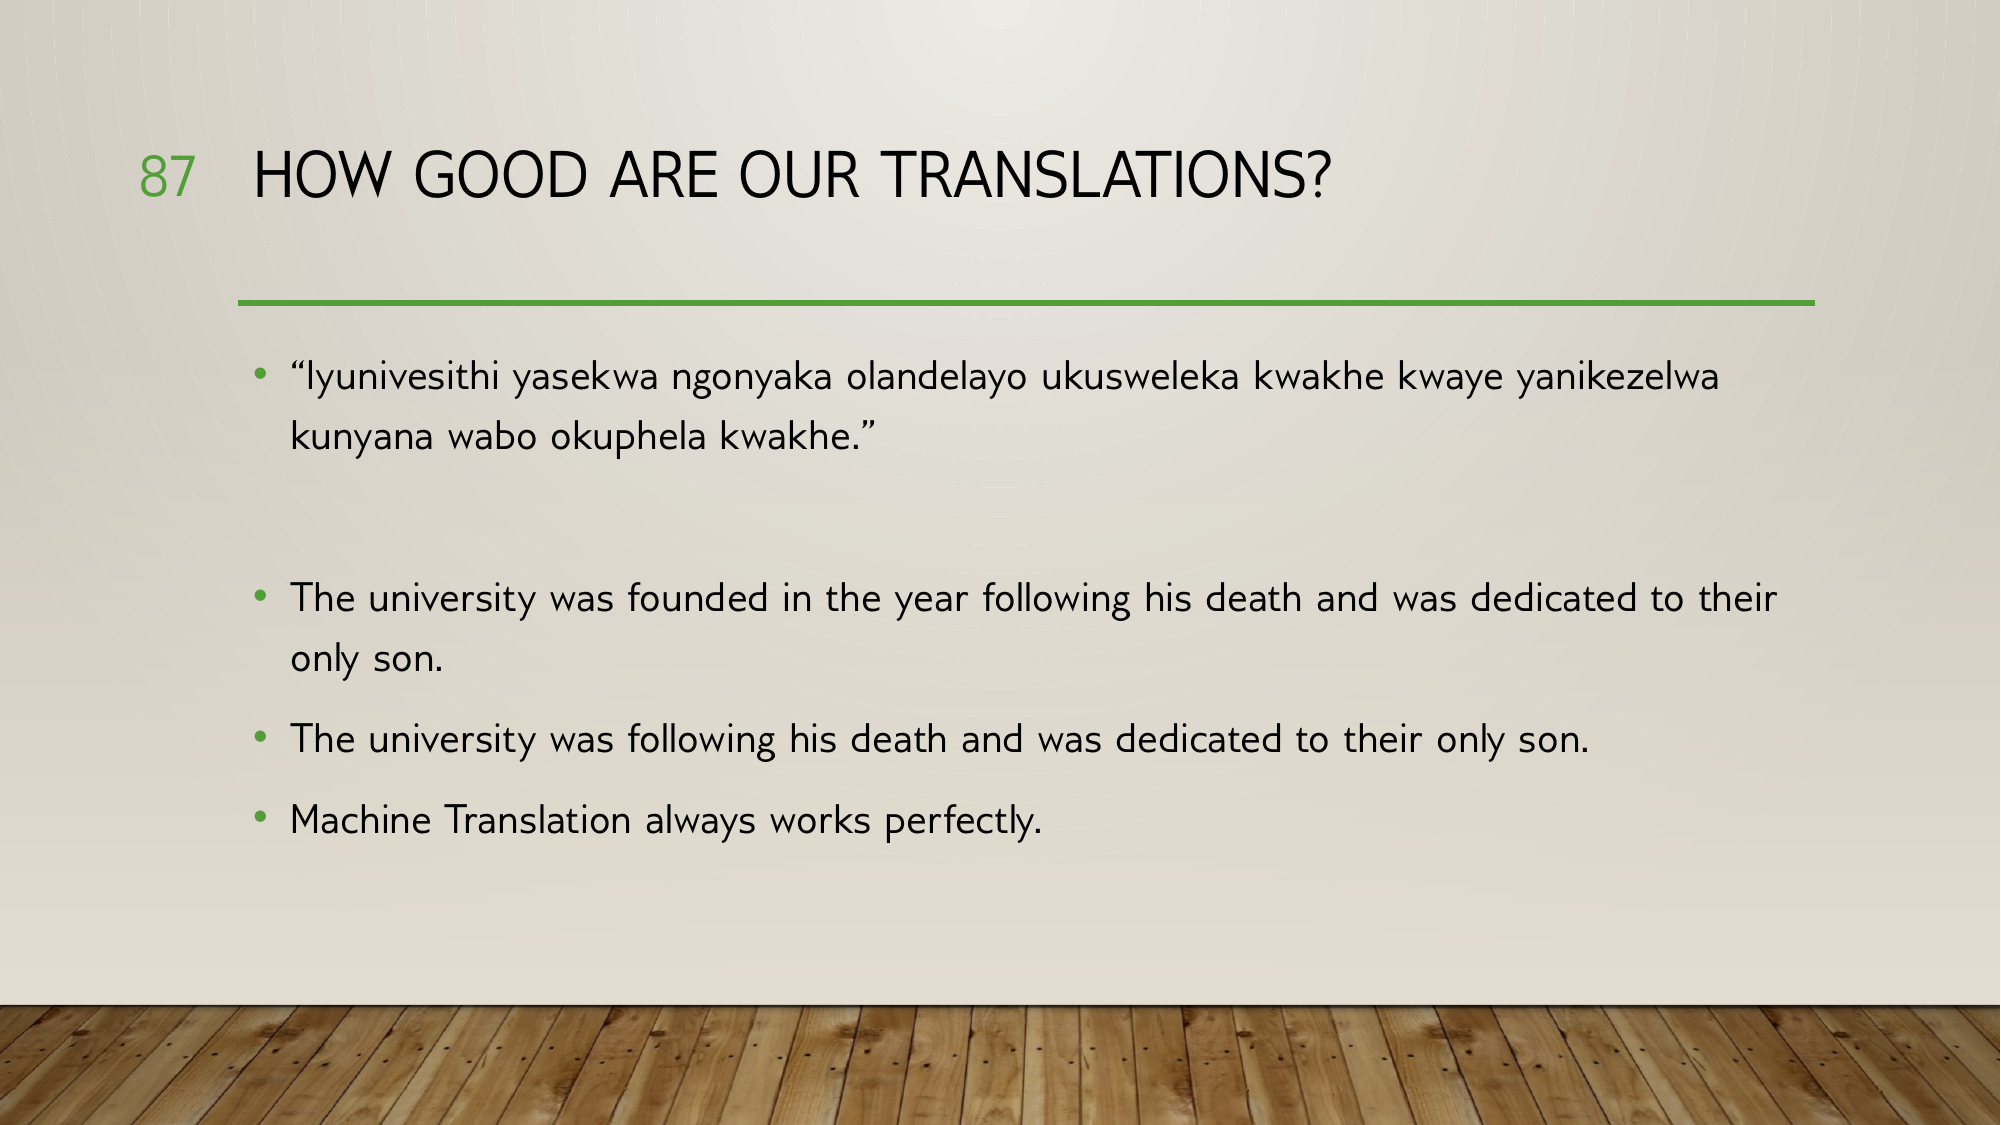

87
# How Good are our Translations?
“Iyunivesithi yasekwa ngonyaka olandelayo ukusweleka kwakhe kwaye yanikezelwa kunyana wabo okuphela kwakhe.”

The university was founded in the year following his death and was dedicated to their only son.
The university was following his death and was dedicated to their only son.
Machine Translation always works perfectly.